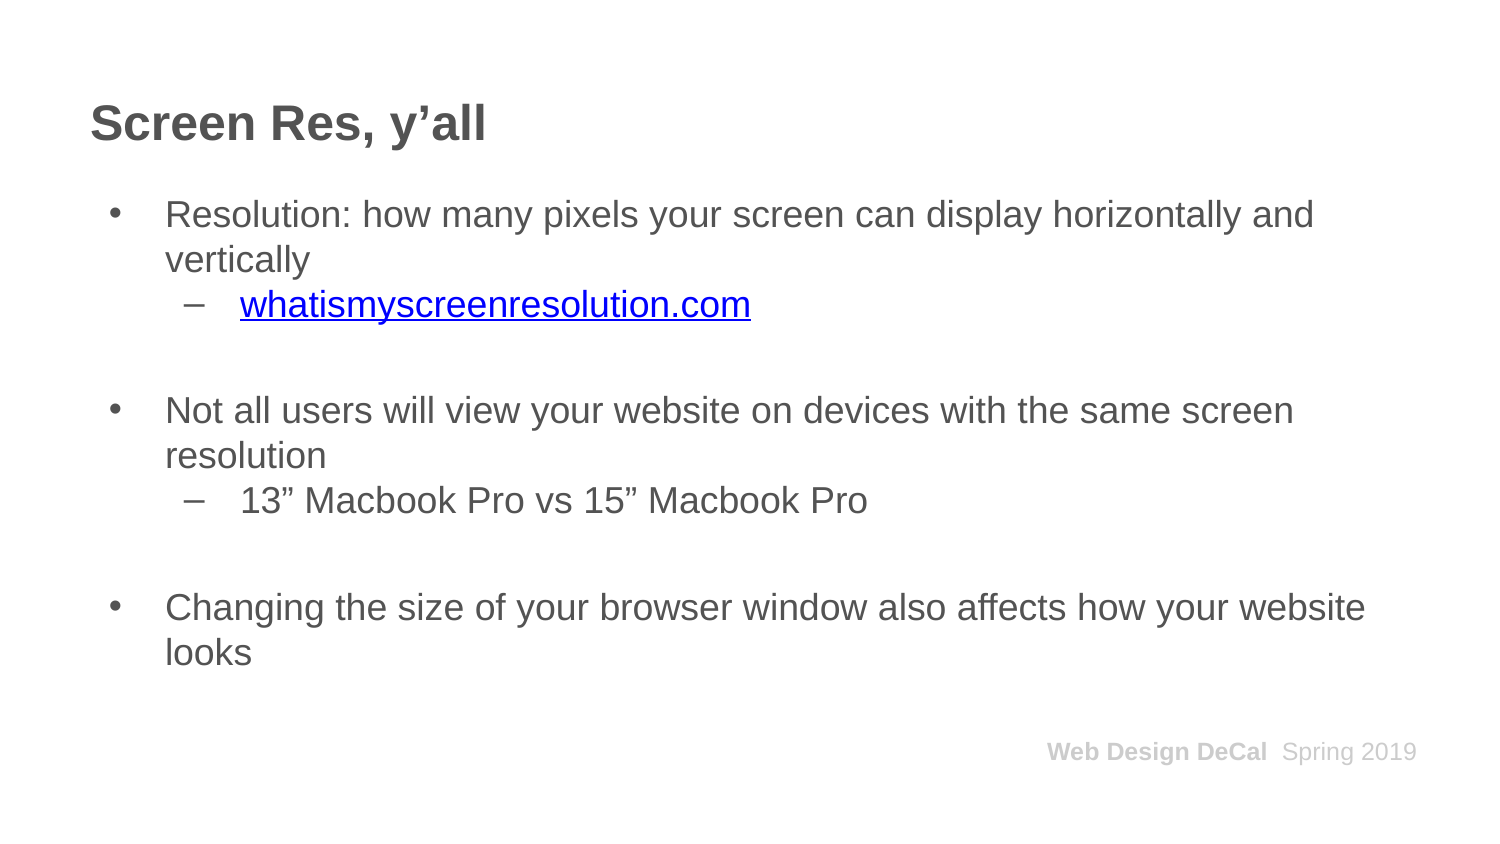

# Screen Res, y’all
Resolution: how many pixels your screen can display horizontally and vertically
whatismyscreenresolution.com

Not all users will view your website on devices with the same screen resolution
13” Macbook Pro vs 15” Macbook Pro

Changing the size of your browser window also affects how your website looks